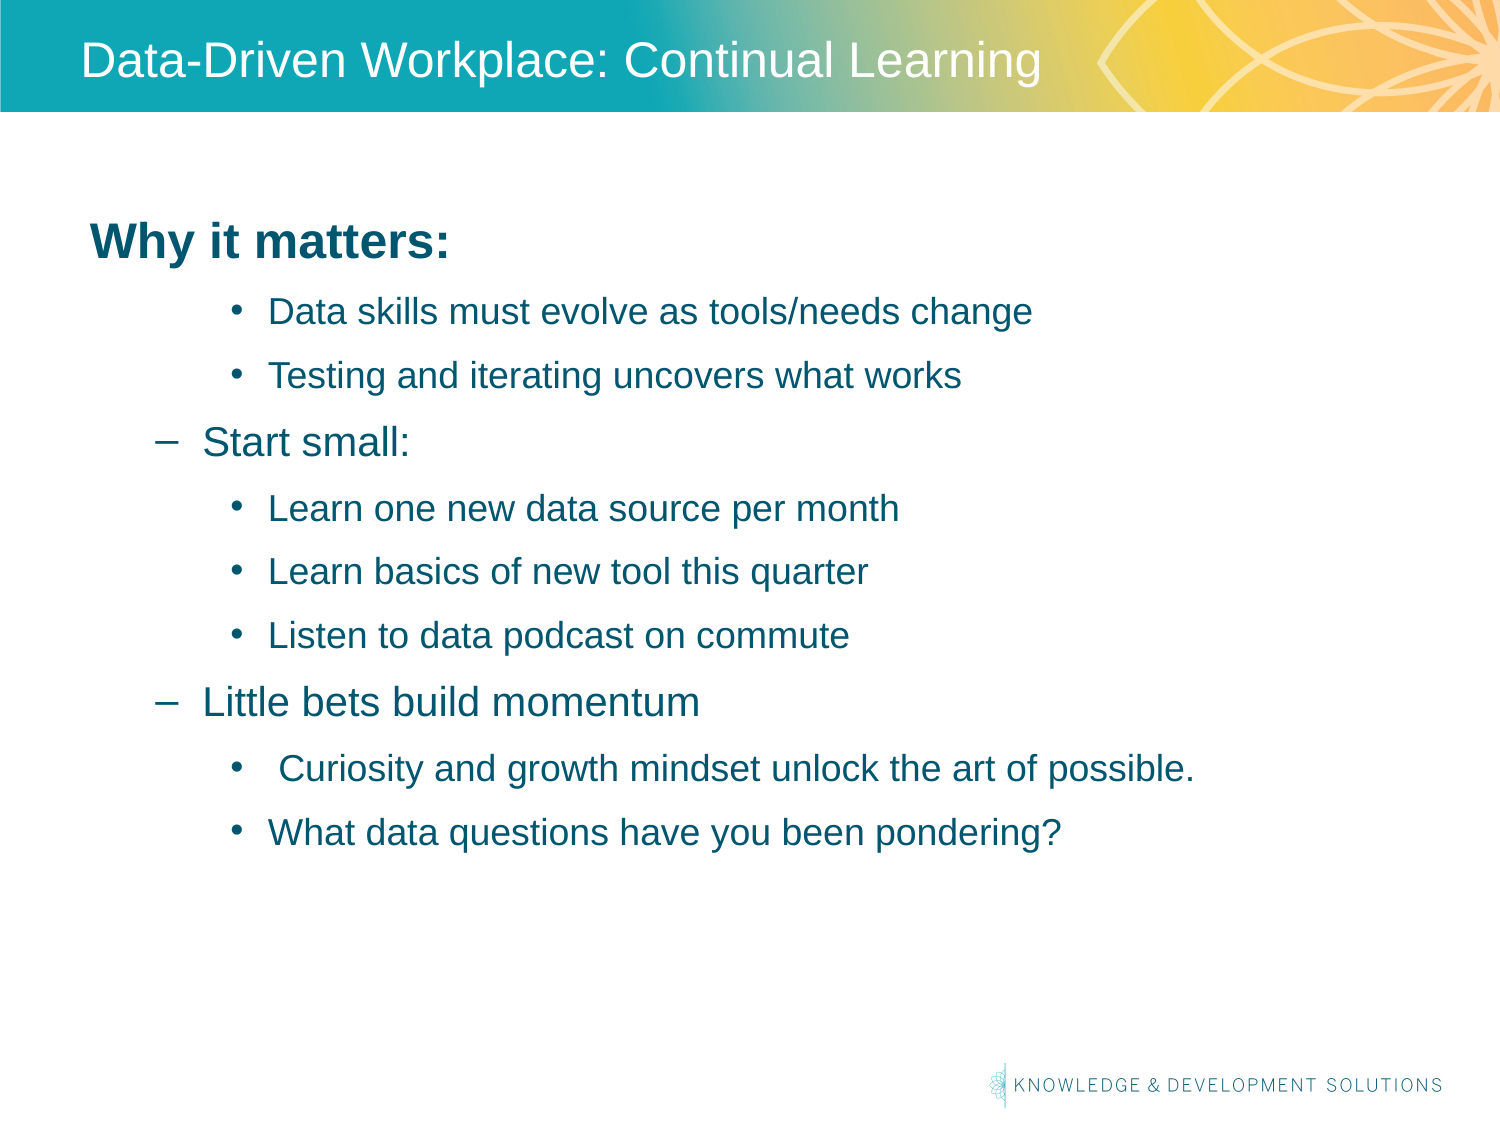

# Data-Driven Workplace: Continual Learning
Why it matters:
Data skills must evolve as tools/needs change
Testing and iterating uncovers what works
Start small:
Learn one new data source per month
Learn basics of new tool this quarter
Listen to data podcast on commute
Little bets build momentum
 Curiosity and growth mindset unlock the art of possible.
What data questions have you been pondering?